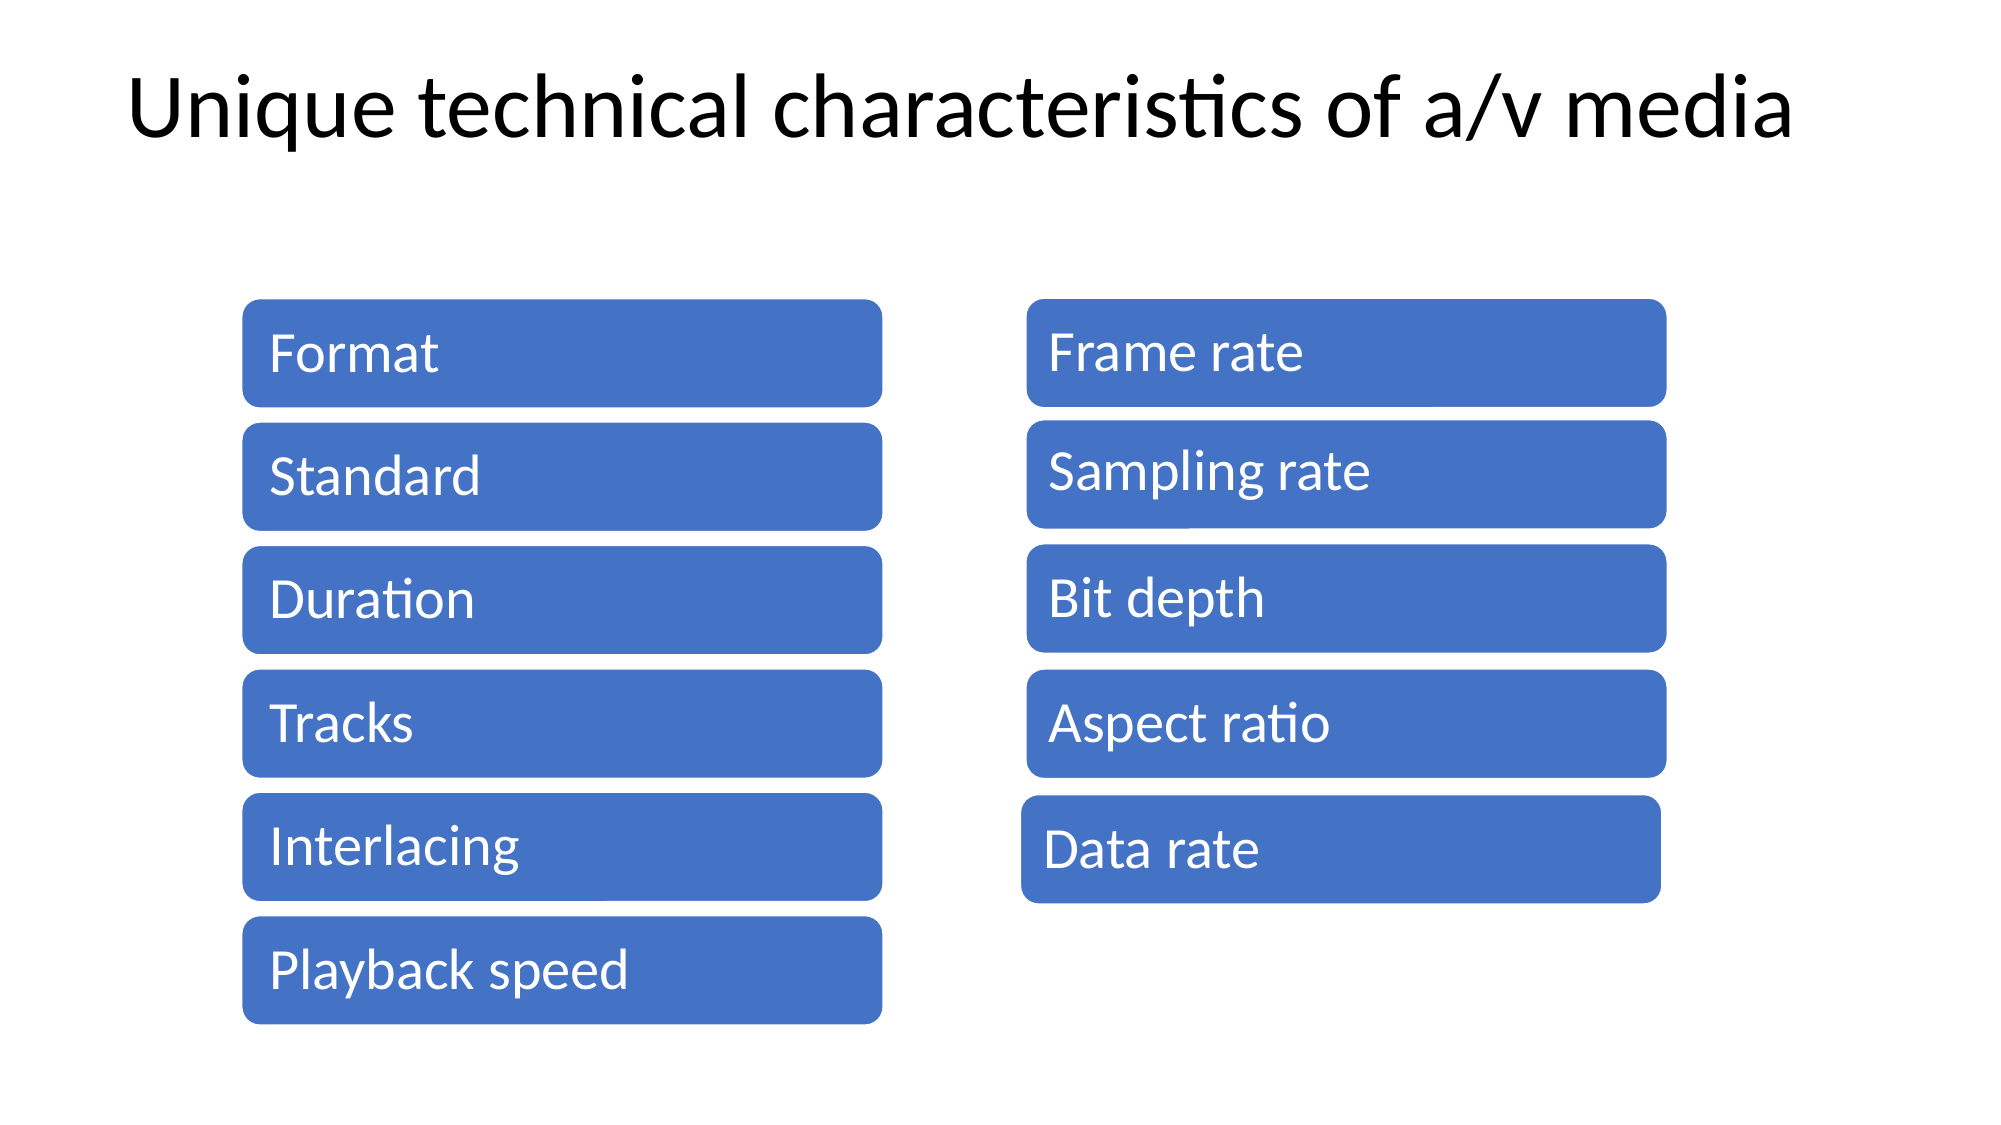

Unique technical characteristics of a/v media
Format
Standard
Duration
Tracks
Interlacing
Playback speed

Frame rate

Sampling rate

Bit depth

Aspect ratio

Data rate